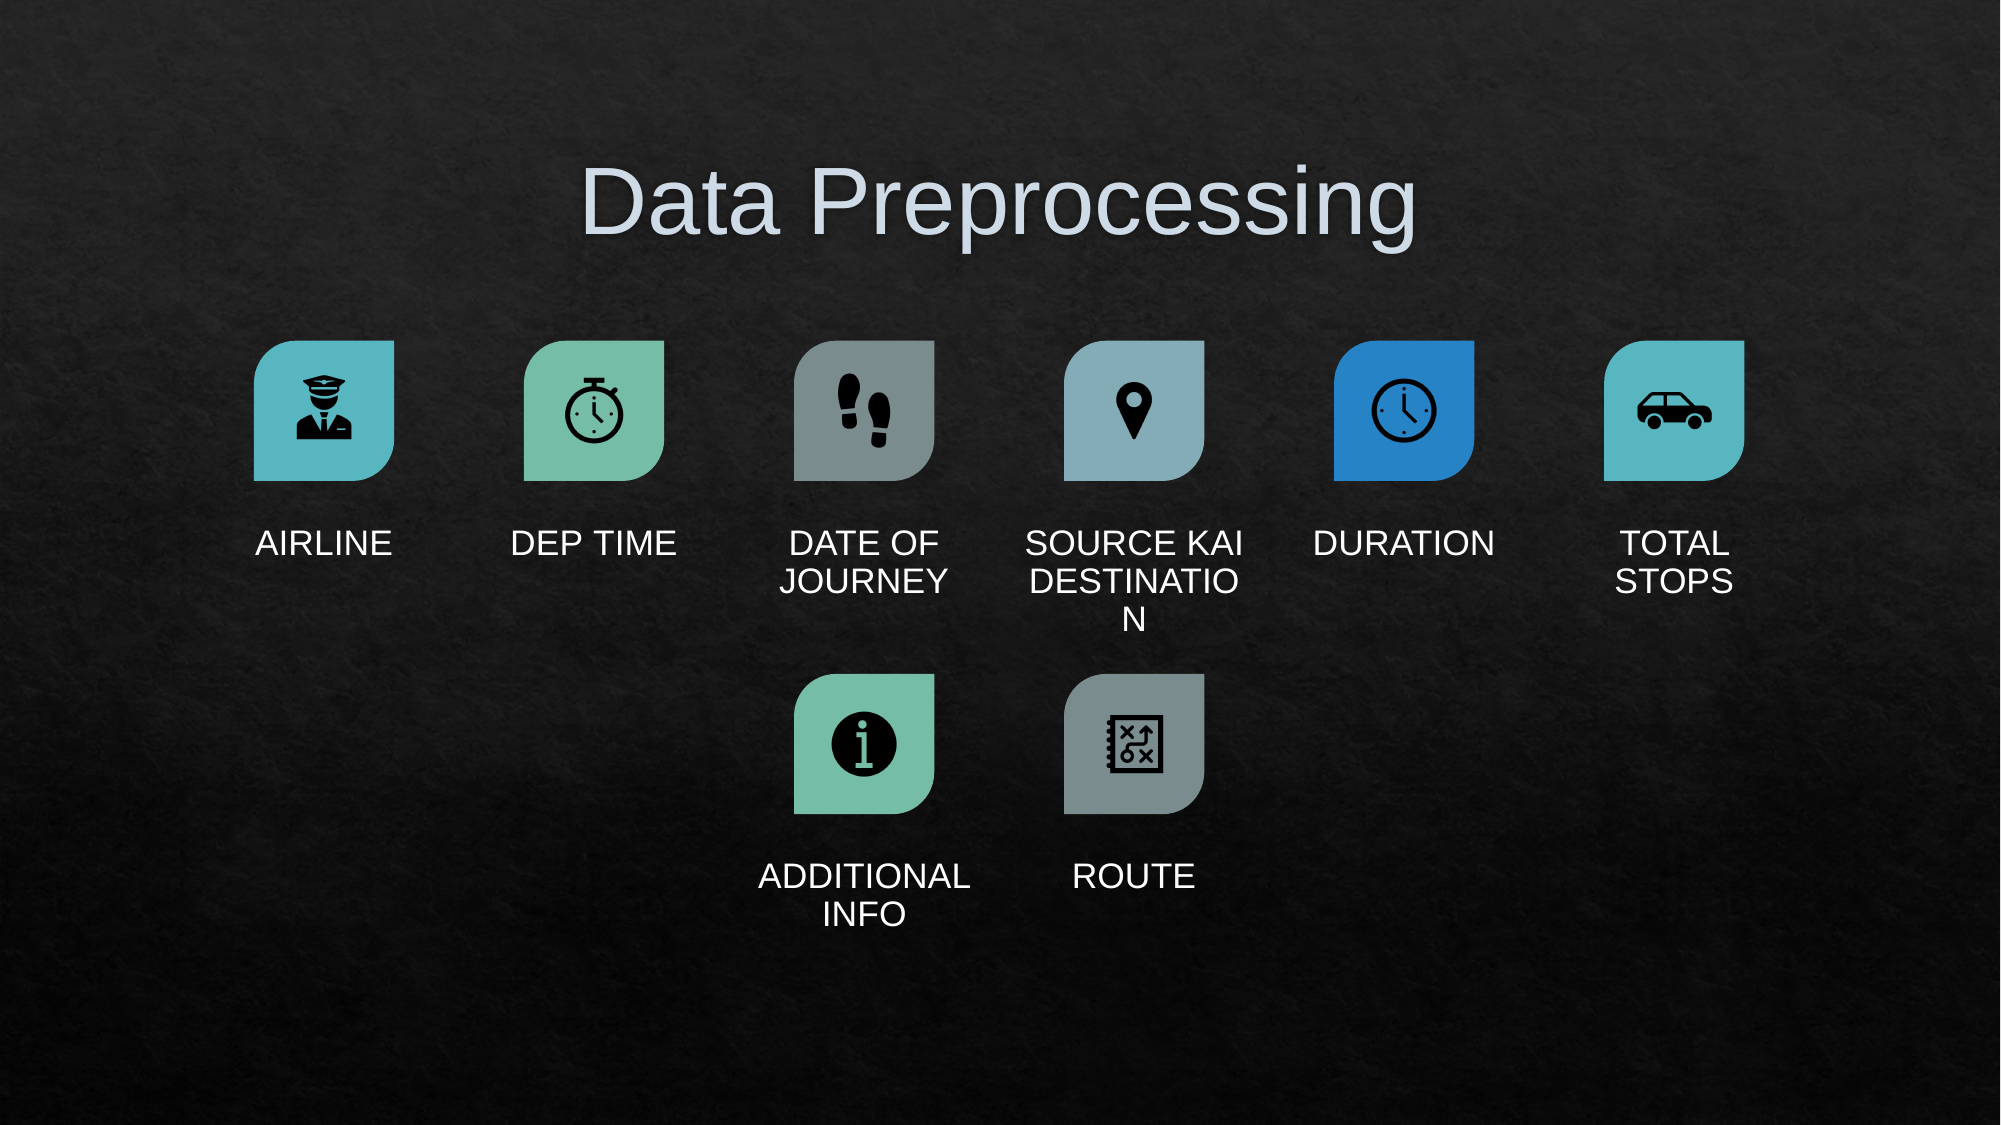

# Data Preprocessing
Airline
Dep Time
Date of journey
Source και Destination
Duration
Total stops
Additional Info
Route